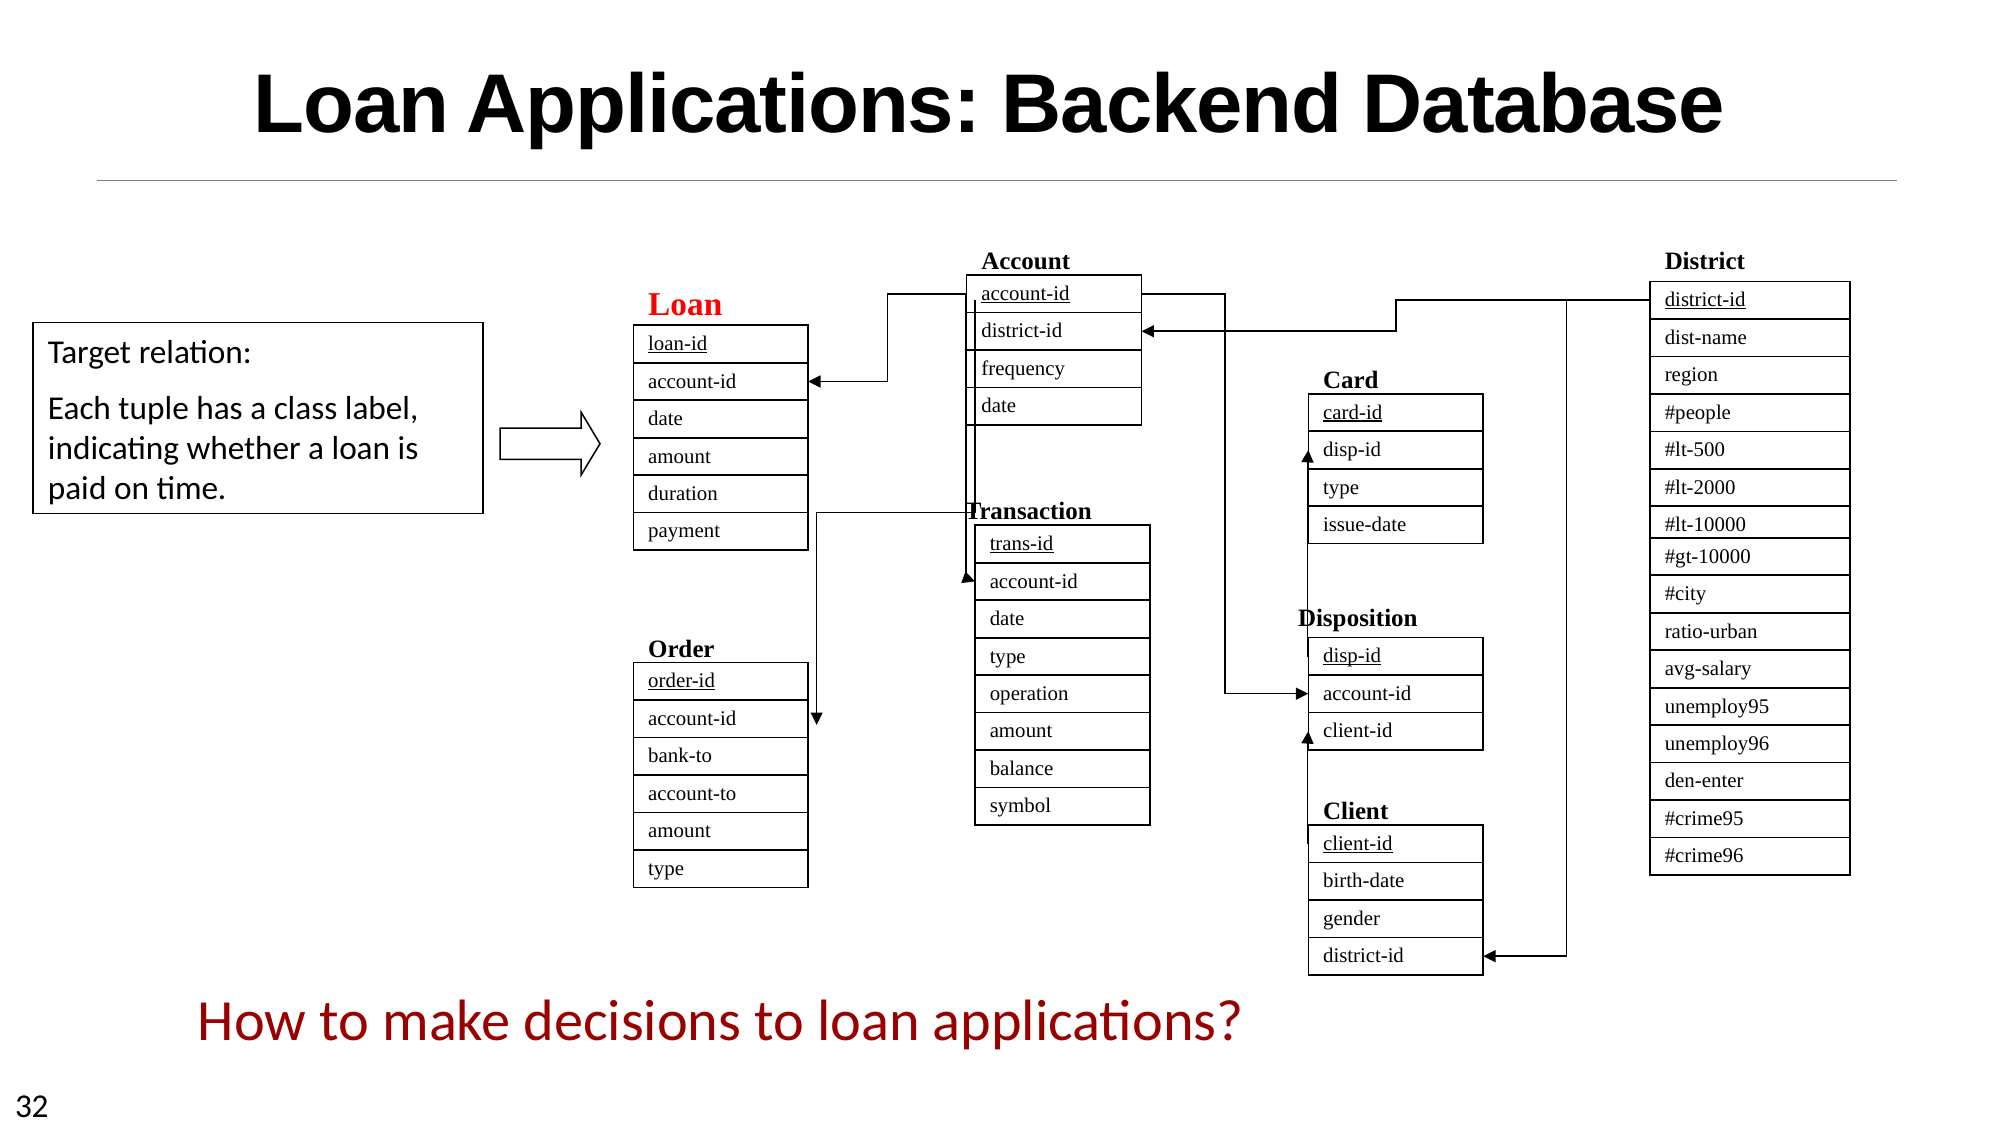

Loan Applications: Backend Database
Account
District
Loan
account-id
district-id
district-id
dist-name
Target relation:
Each tuple has a class label, indicating whether a loan is paid on time.
loan-id
frequency
Card
region
account-id
date
card-id
#people
date

disp-id
#lt-500
amount
type
#lt-2000
duration
Transaction
issue-date
#lt-10000

payment
trans-id
#gt-10000

account-id
#city

Disposition
date
ratio-urban

Order
disp-id
type
avg-salary

order-id
account-id
operation
unemploy95

account-id
amount
client-id
unemploy96

bank-to
balance
den-enter

account-to
symbol
Client
#crime95

amount
client-id
#crime96

type
birth-date
gender
district-id
How to make decisions to loan applications?